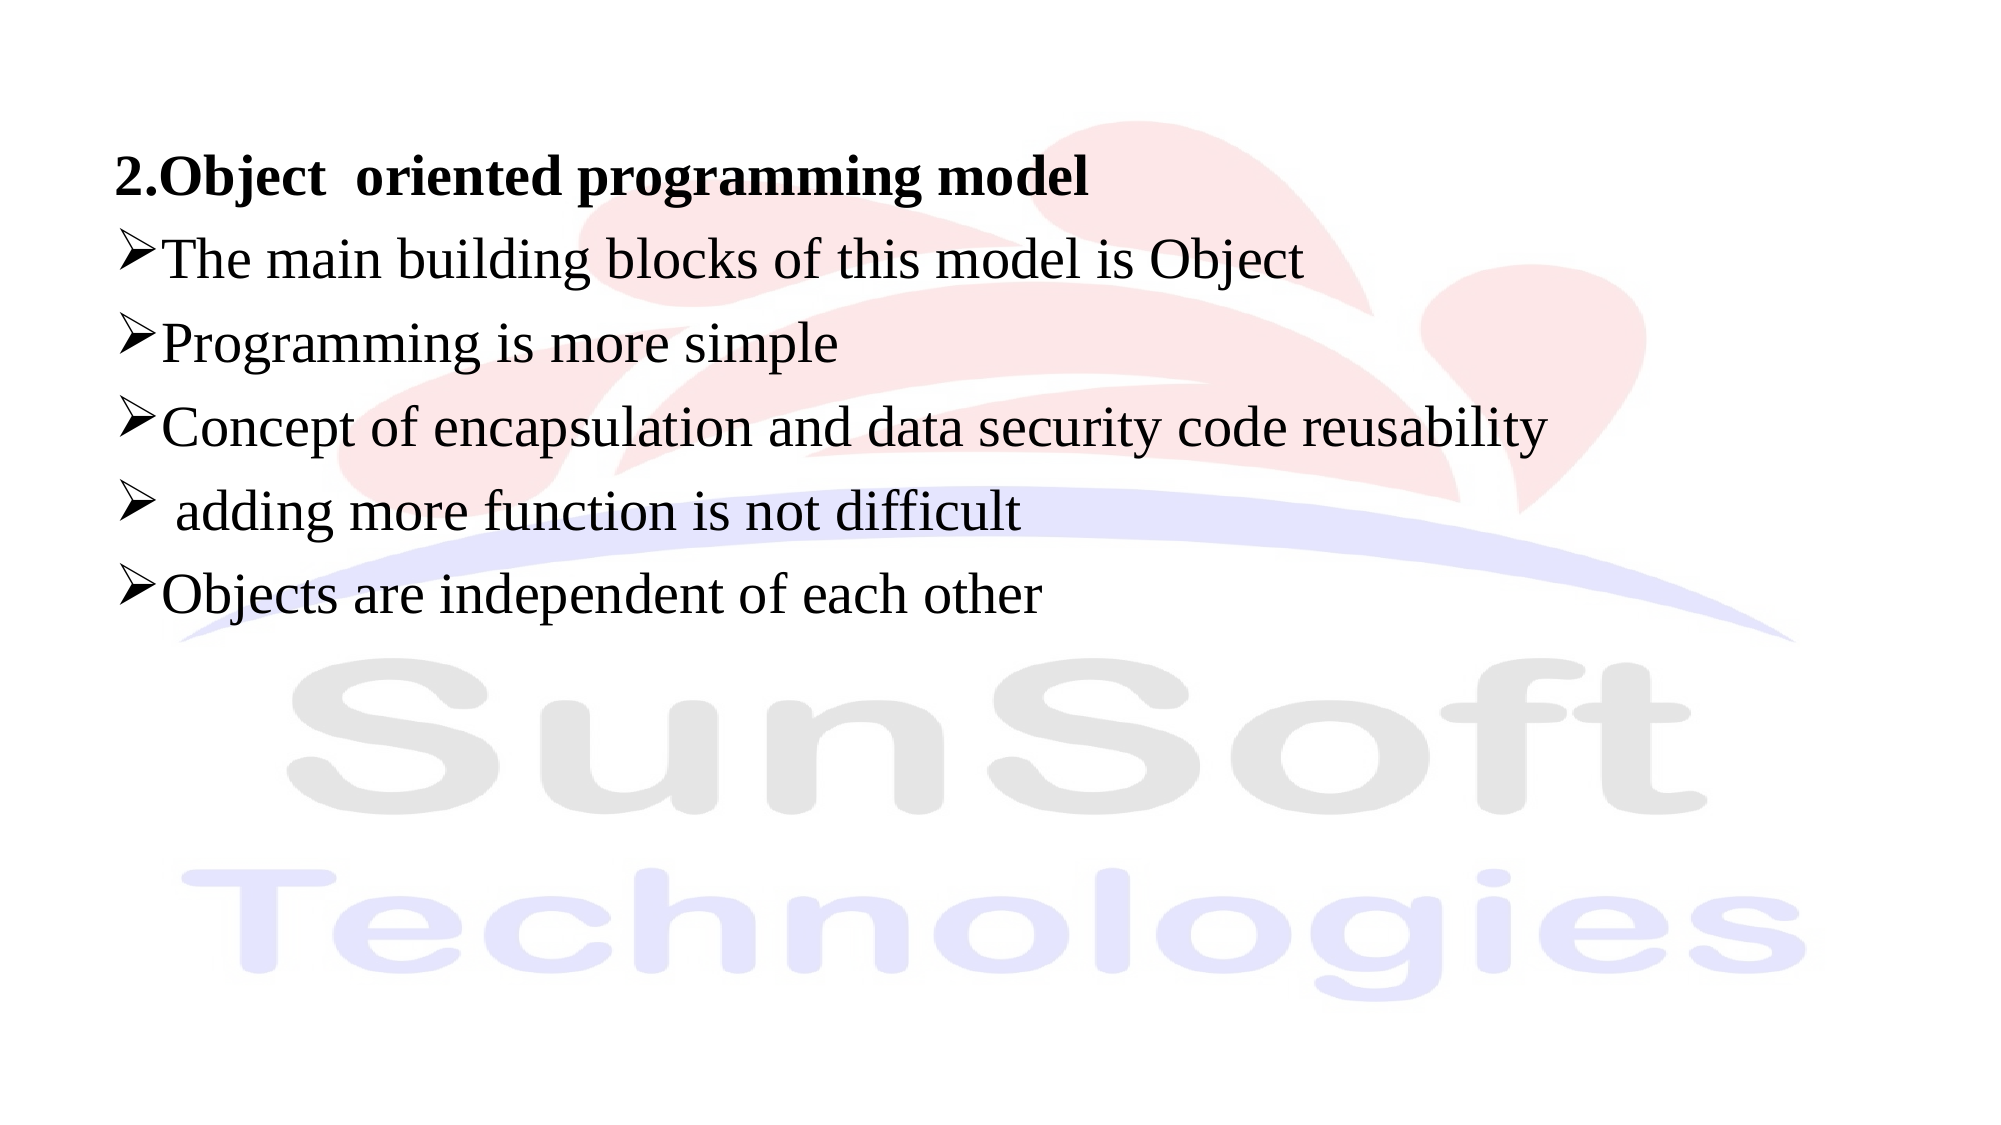

2.Object  oriented programming model
The main building blocks of this model is Object
Programming is more simple
Concept of encapsulation and data security code reusability
 adding more function is not difficult
Objects are independent of each other